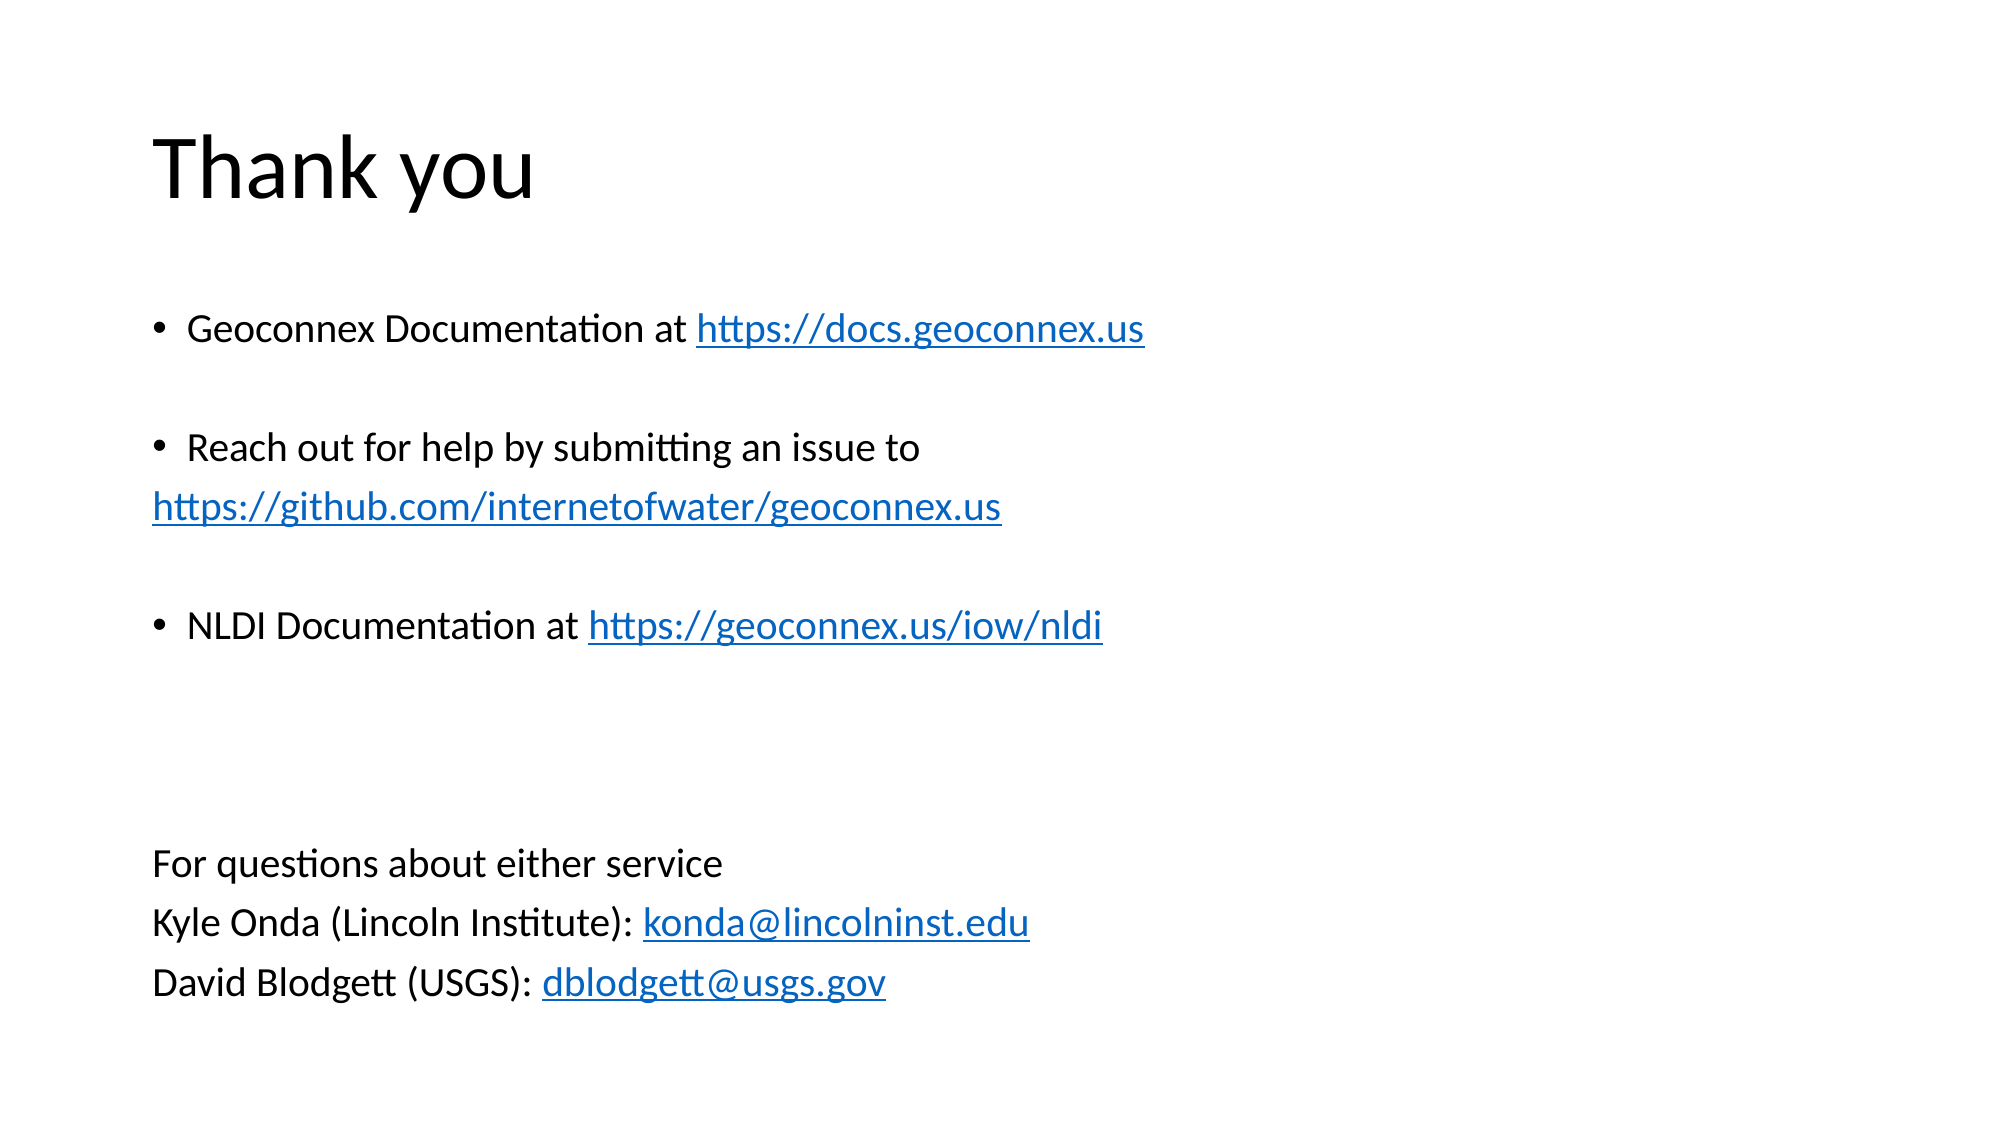

# Thank you
Geoconnex Documentation at https://docs.geoconnex.us

Reach out for help by submitting an issue to
https://github.com/internetofwater/geoconnex.us

NLDI Documentation at https://geoconnex.us/iow/nldi

For questions about either service
Kyle Onda (Lincoln Institute): konda@lincolninst.edu
David Blodgett (USGS): dblodgett@usgs.gov